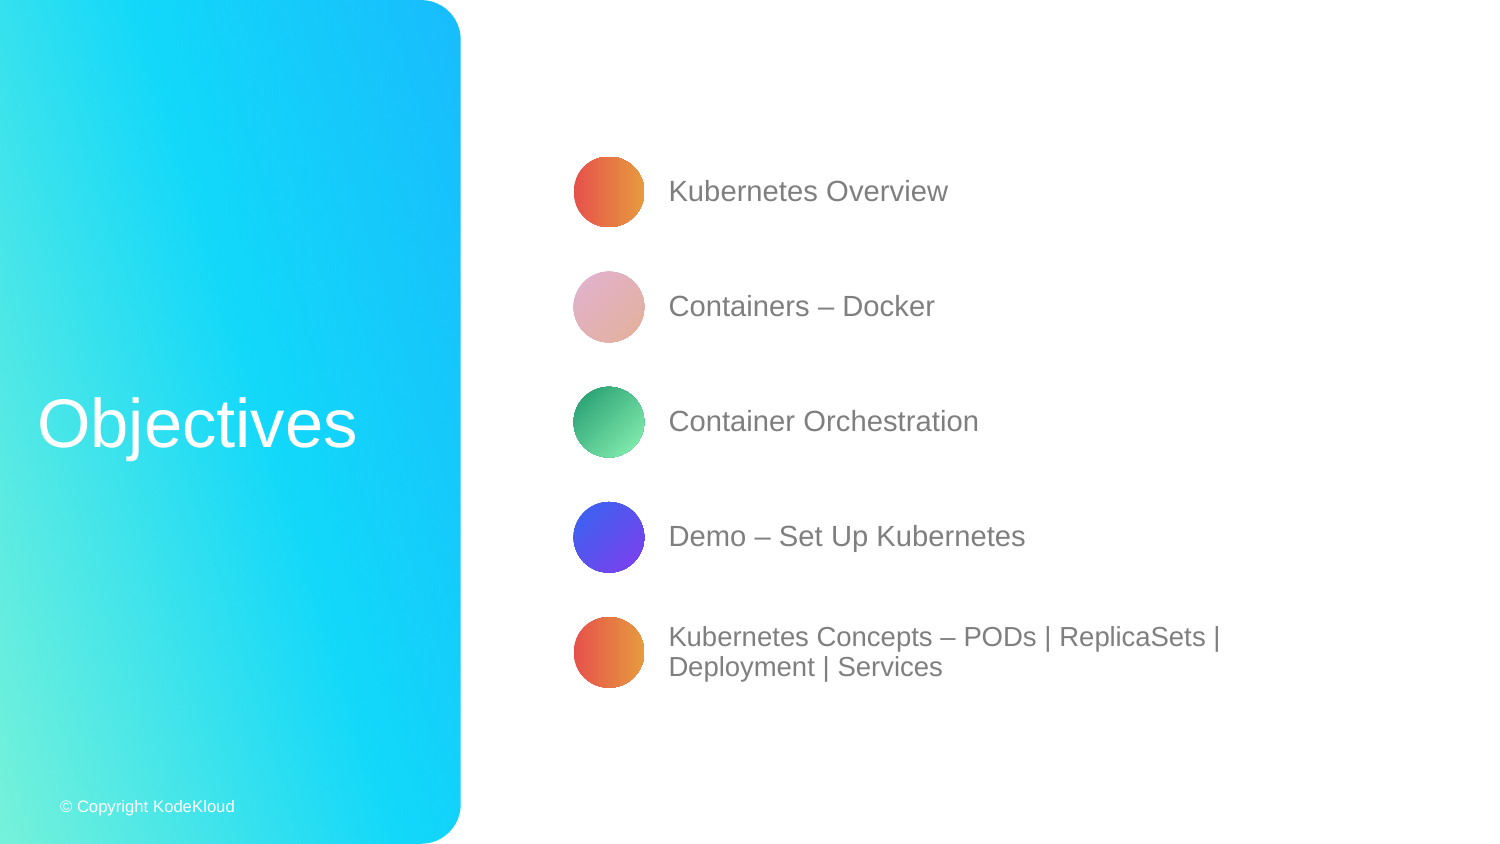

Kubernetes Overview

Containers – Docker
# Objectives

Container Orchestration

Demo – Set Up Kubernetes

Kubernetes Concepts – PODs | ReplicaSets | Deployment | Services